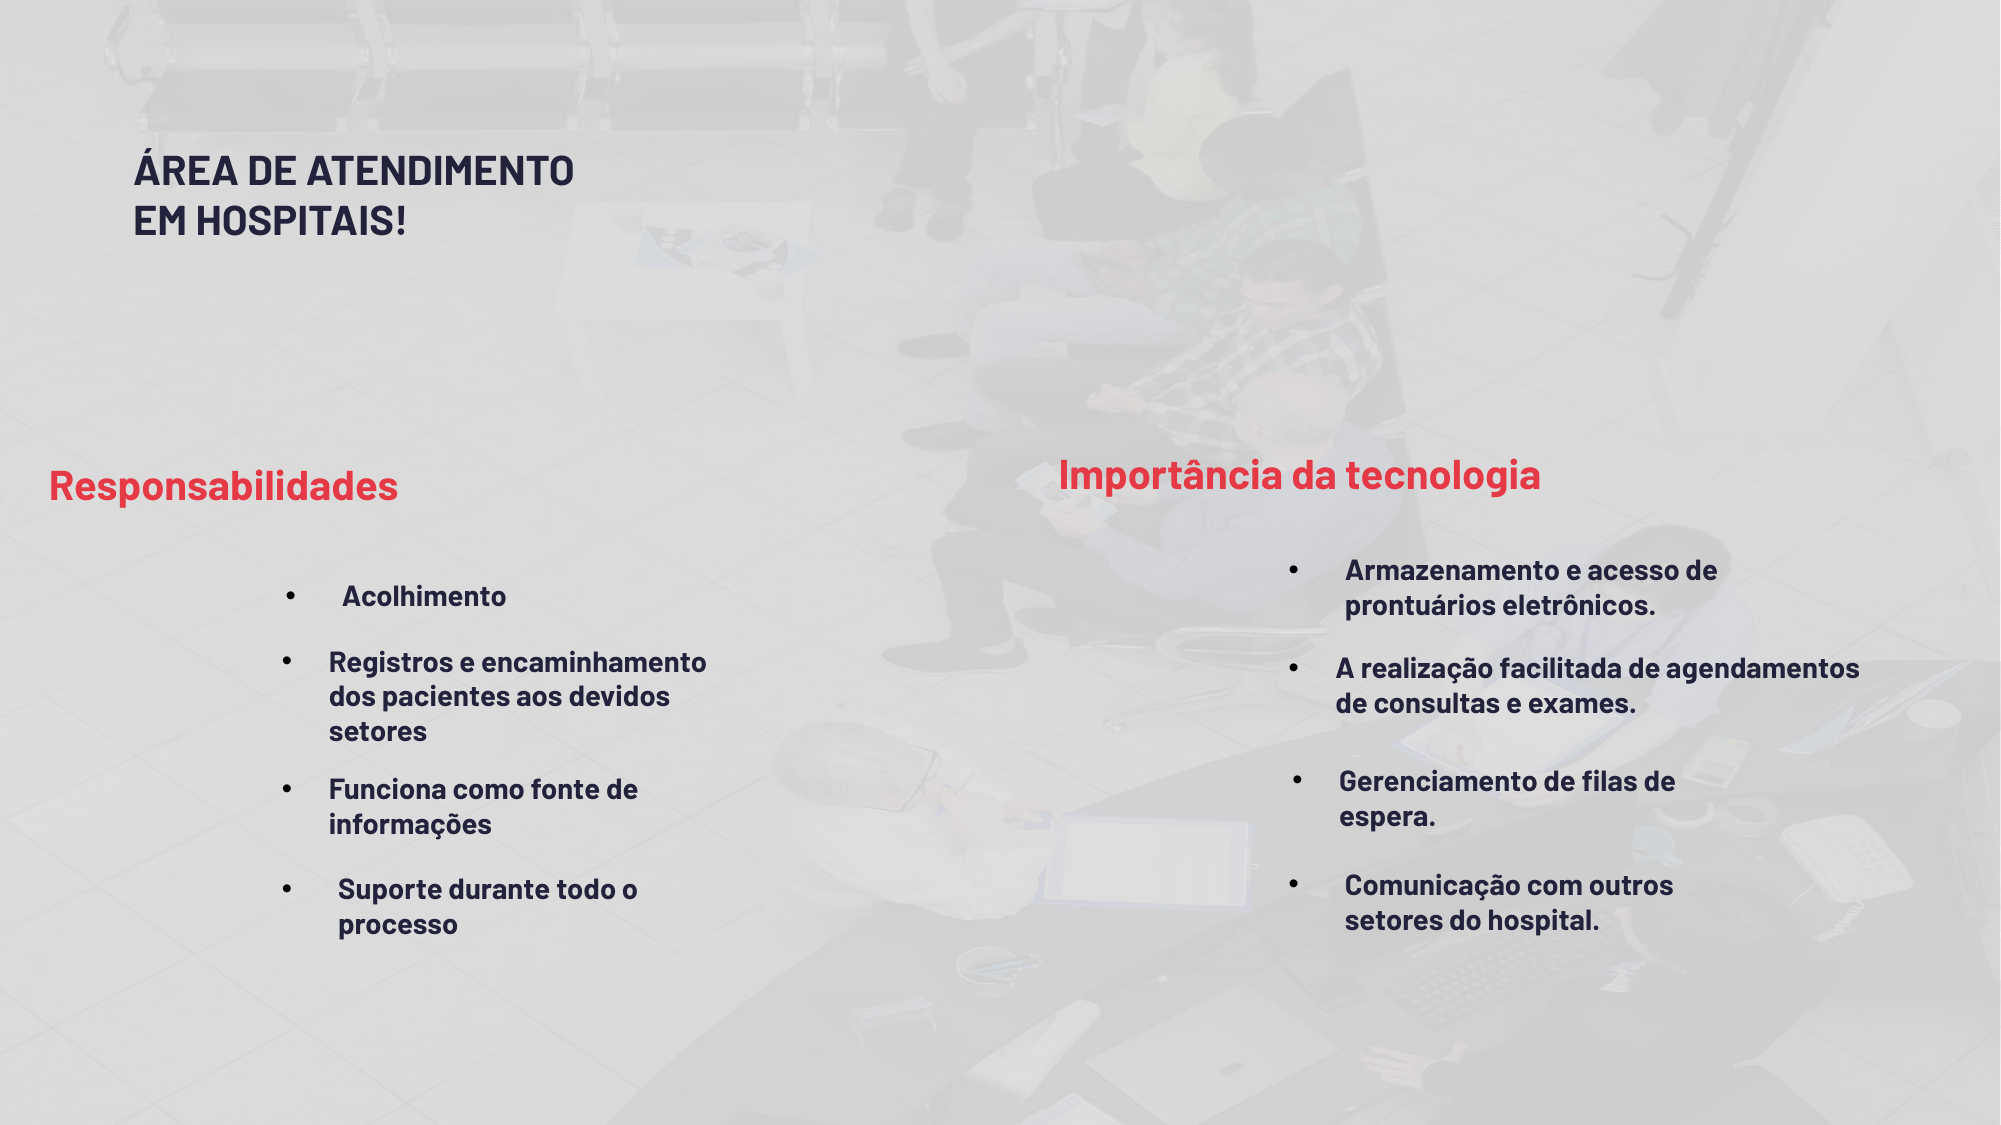

ÁREA DE ATENDIMENTO EM HOSPITAIS!
Importância da tecnologia
Responsabilidades
NETMED
Armazenamento e acesso de prontuários eletrônicos.
Acolhimento
Registros e encaminhamento dos pacientes aos devidos setores
A realização facilitada de agendamentos de consultas e exames.
Gerenciamento de filas de espera.
Funciona como fonte de informações
Comunicação com outros setores do hospital.
Suporte durante todo o processo